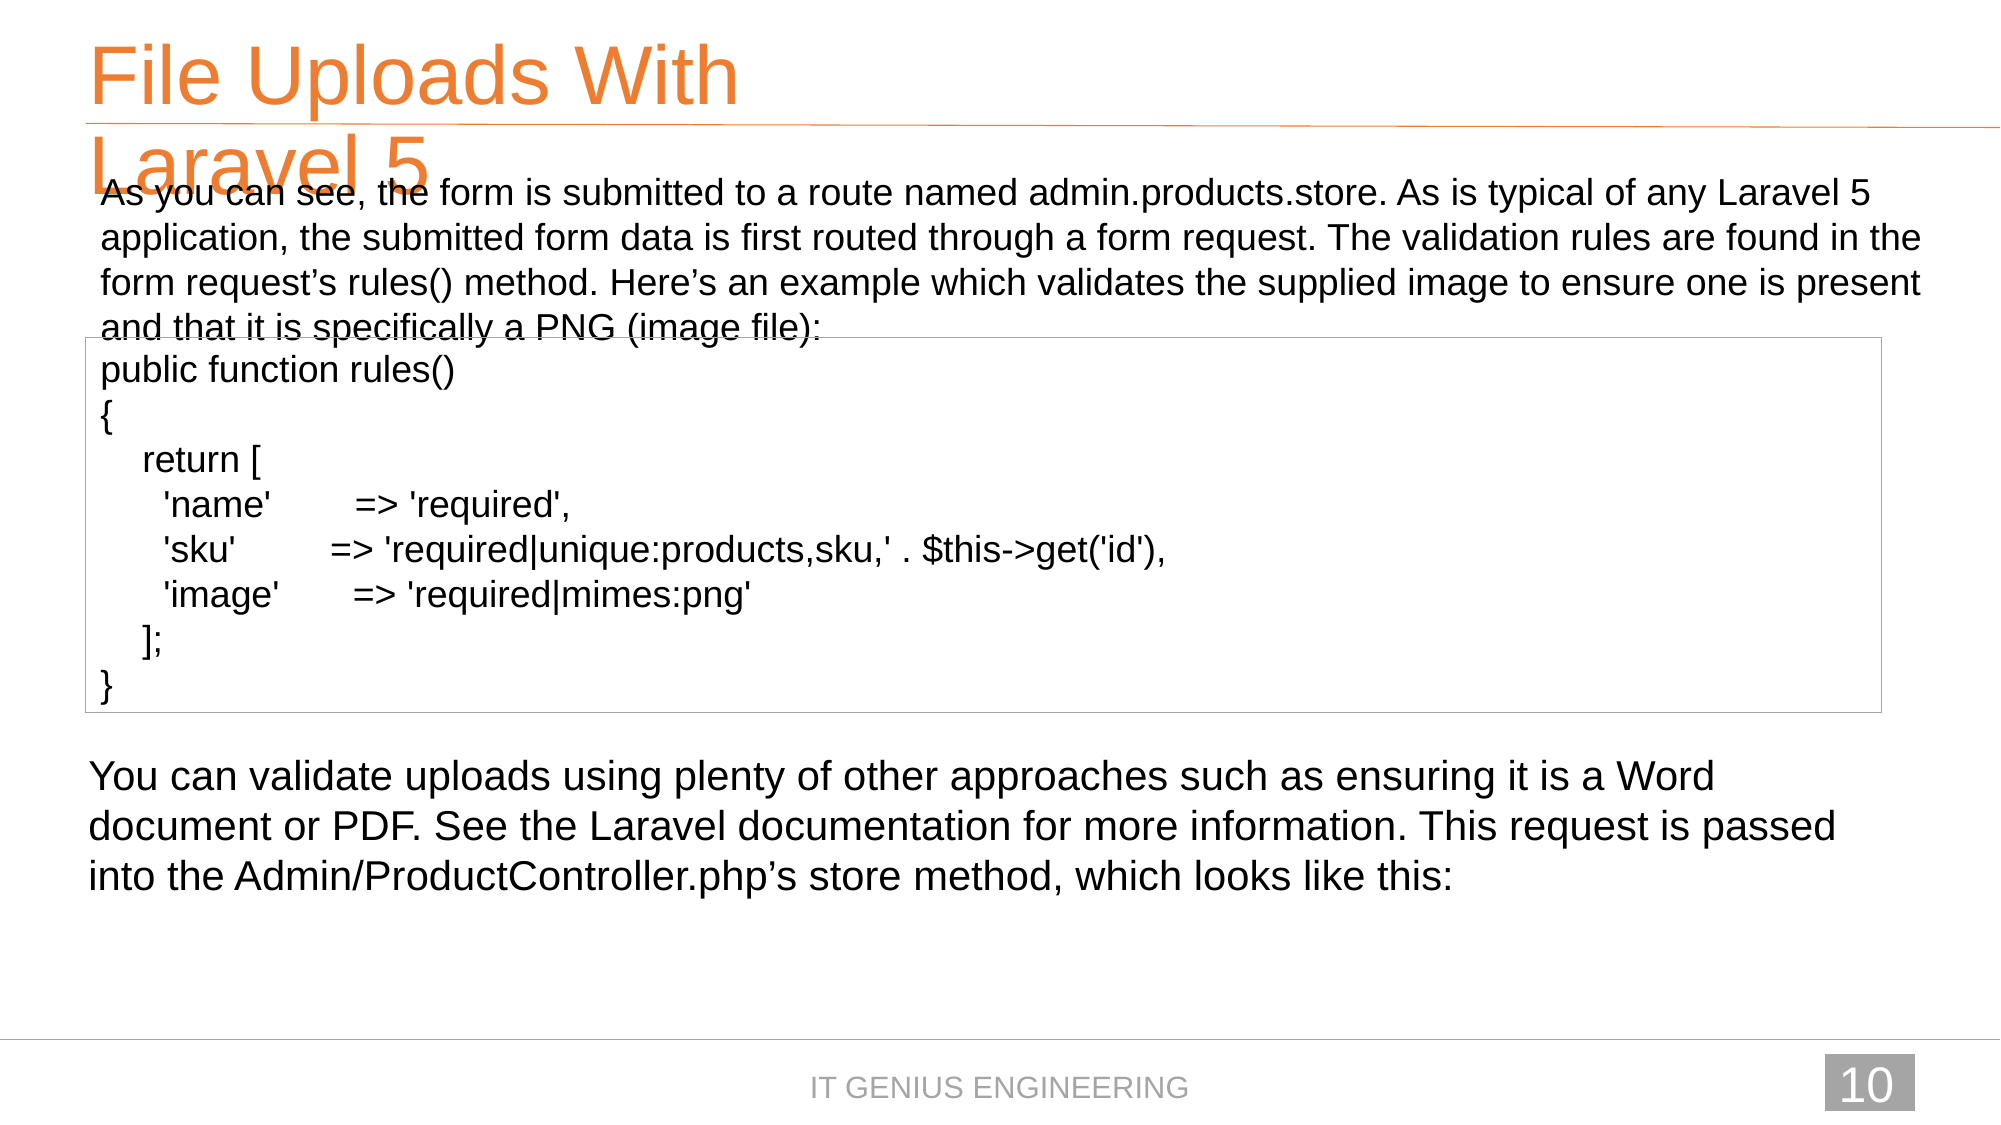

File Uploads With Laravel 5
As you can see, the form is submitted to a route named admin.products.store. As is typical of any Laravel 5 application, the submitted form data is first routed through a form request. The validation rules are found in the form request’s rules() method. Here’s an example which validates the supplied image to ensure one is present and that it is specifically a PNG (image file):
public function rules()
{
    return [
      'name'        => 'required',
      'sku'         => 'required|unique:products,sku,' . $this->get('id'),
      'image'       => 'required|mimes:png'
    ];
}
You can validate uploads using plenty of other approaches such as ensuring it is a Word document or PDF. See the Laravel documentation for more information. This request is passed into the Admin/ProductController.php’s store method, which looks like this:
107
IT GENIUS ENGINEERING